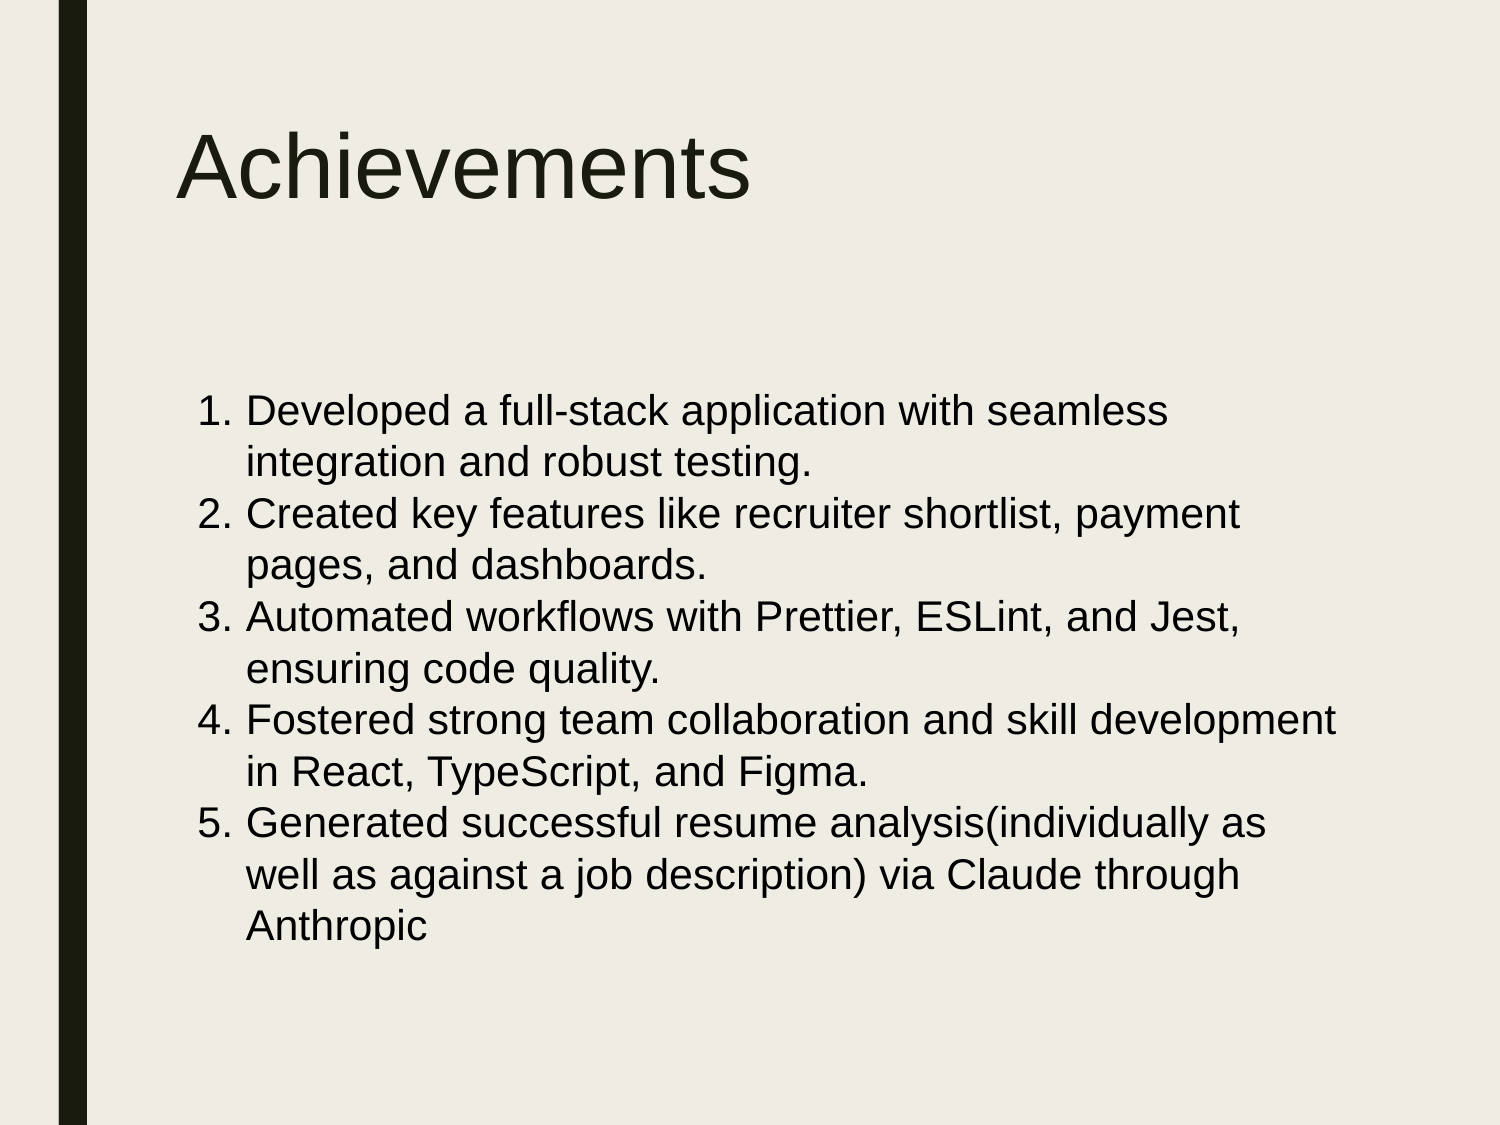

# Achievements
Developed a full-stack application with seamless integration and robust testing.
Created key features like recruiter shortlist, payment pages, and dashboards.
Automated workflows with Prettier, ESLint, and Jest, ensuring code quality.
Fostered strong team collaboration and skill development in React, TypeScript, and Figma.
Generated successful resume analysis(individually as well as against a job description) via Claude through Anthropic